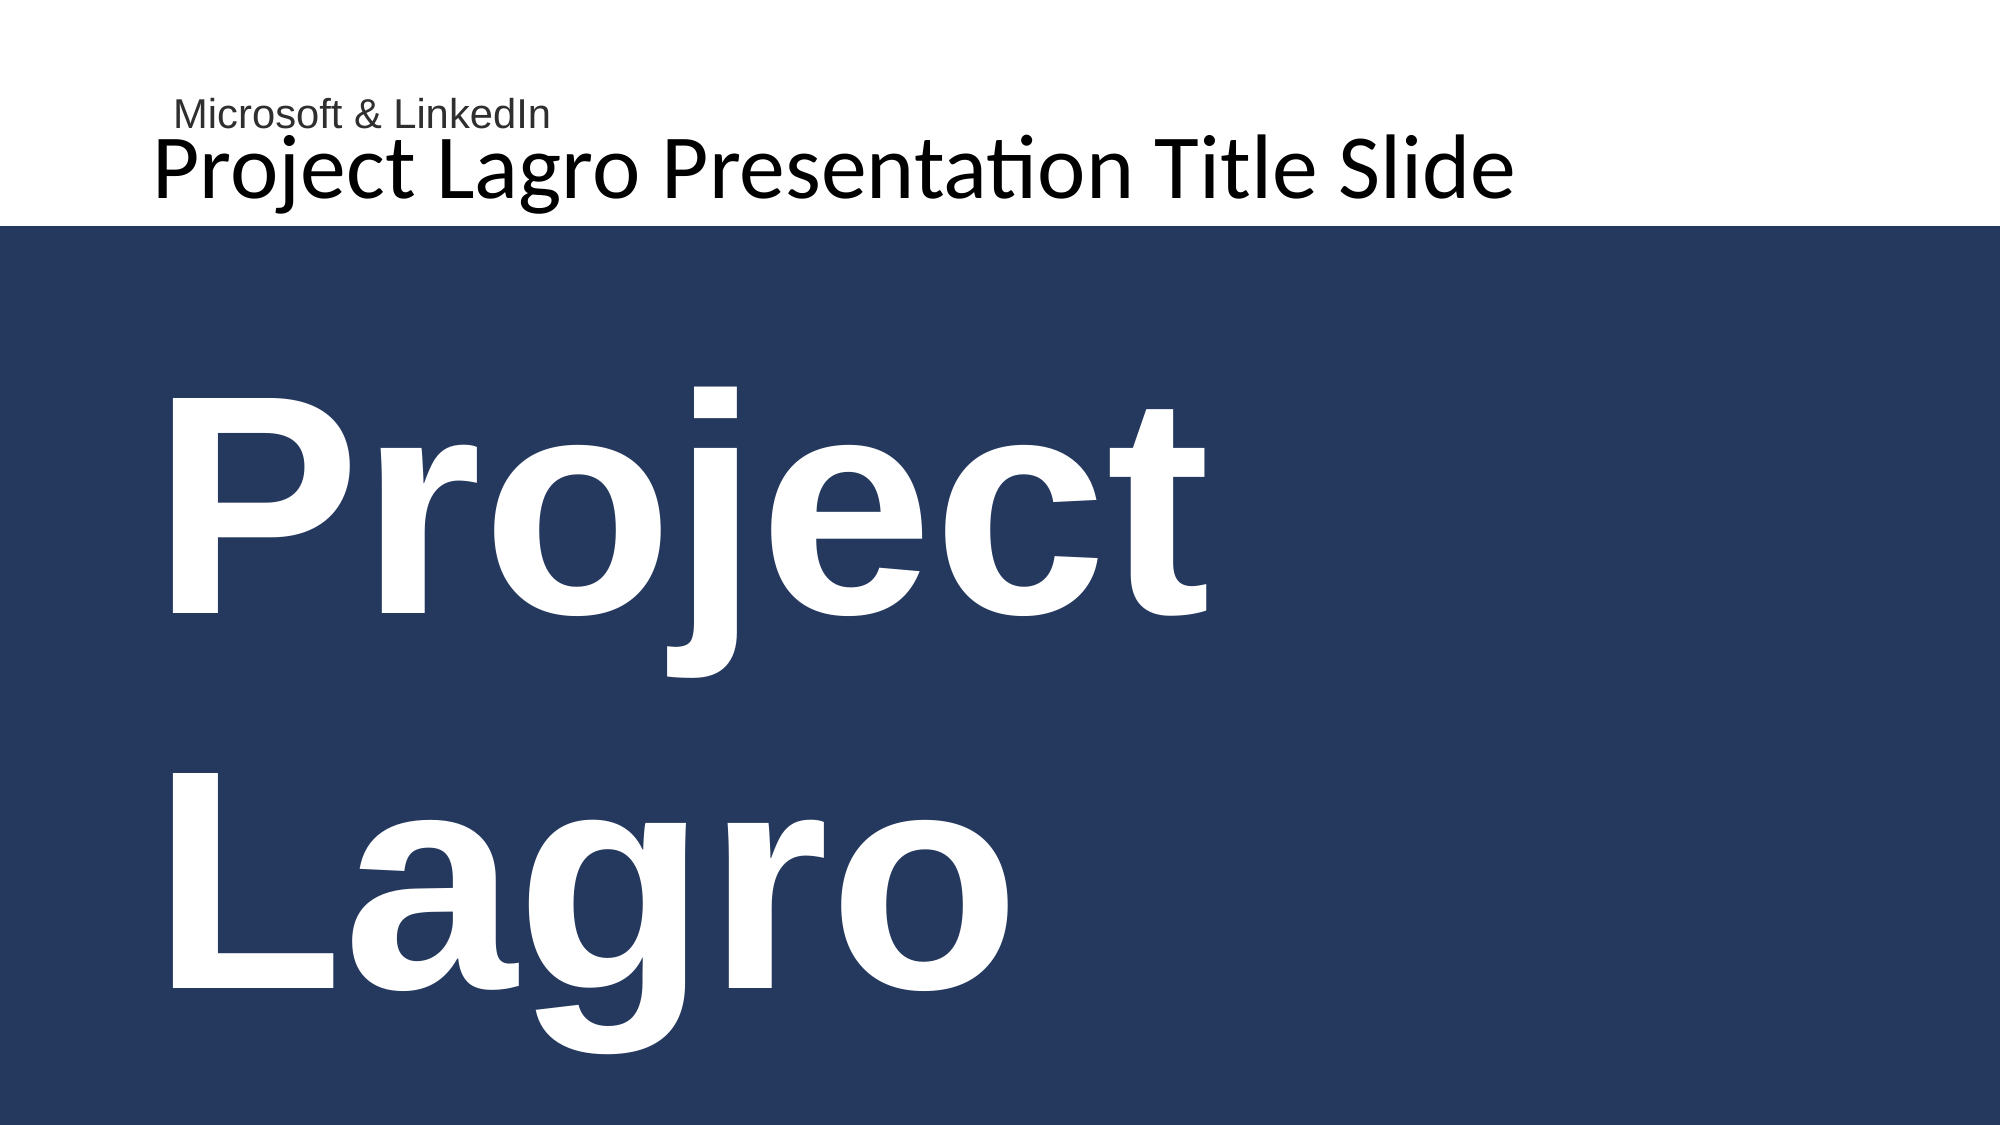

# Project Lagro Presentation Title Slide
Microsoft & LinkedIn

Project Lagro